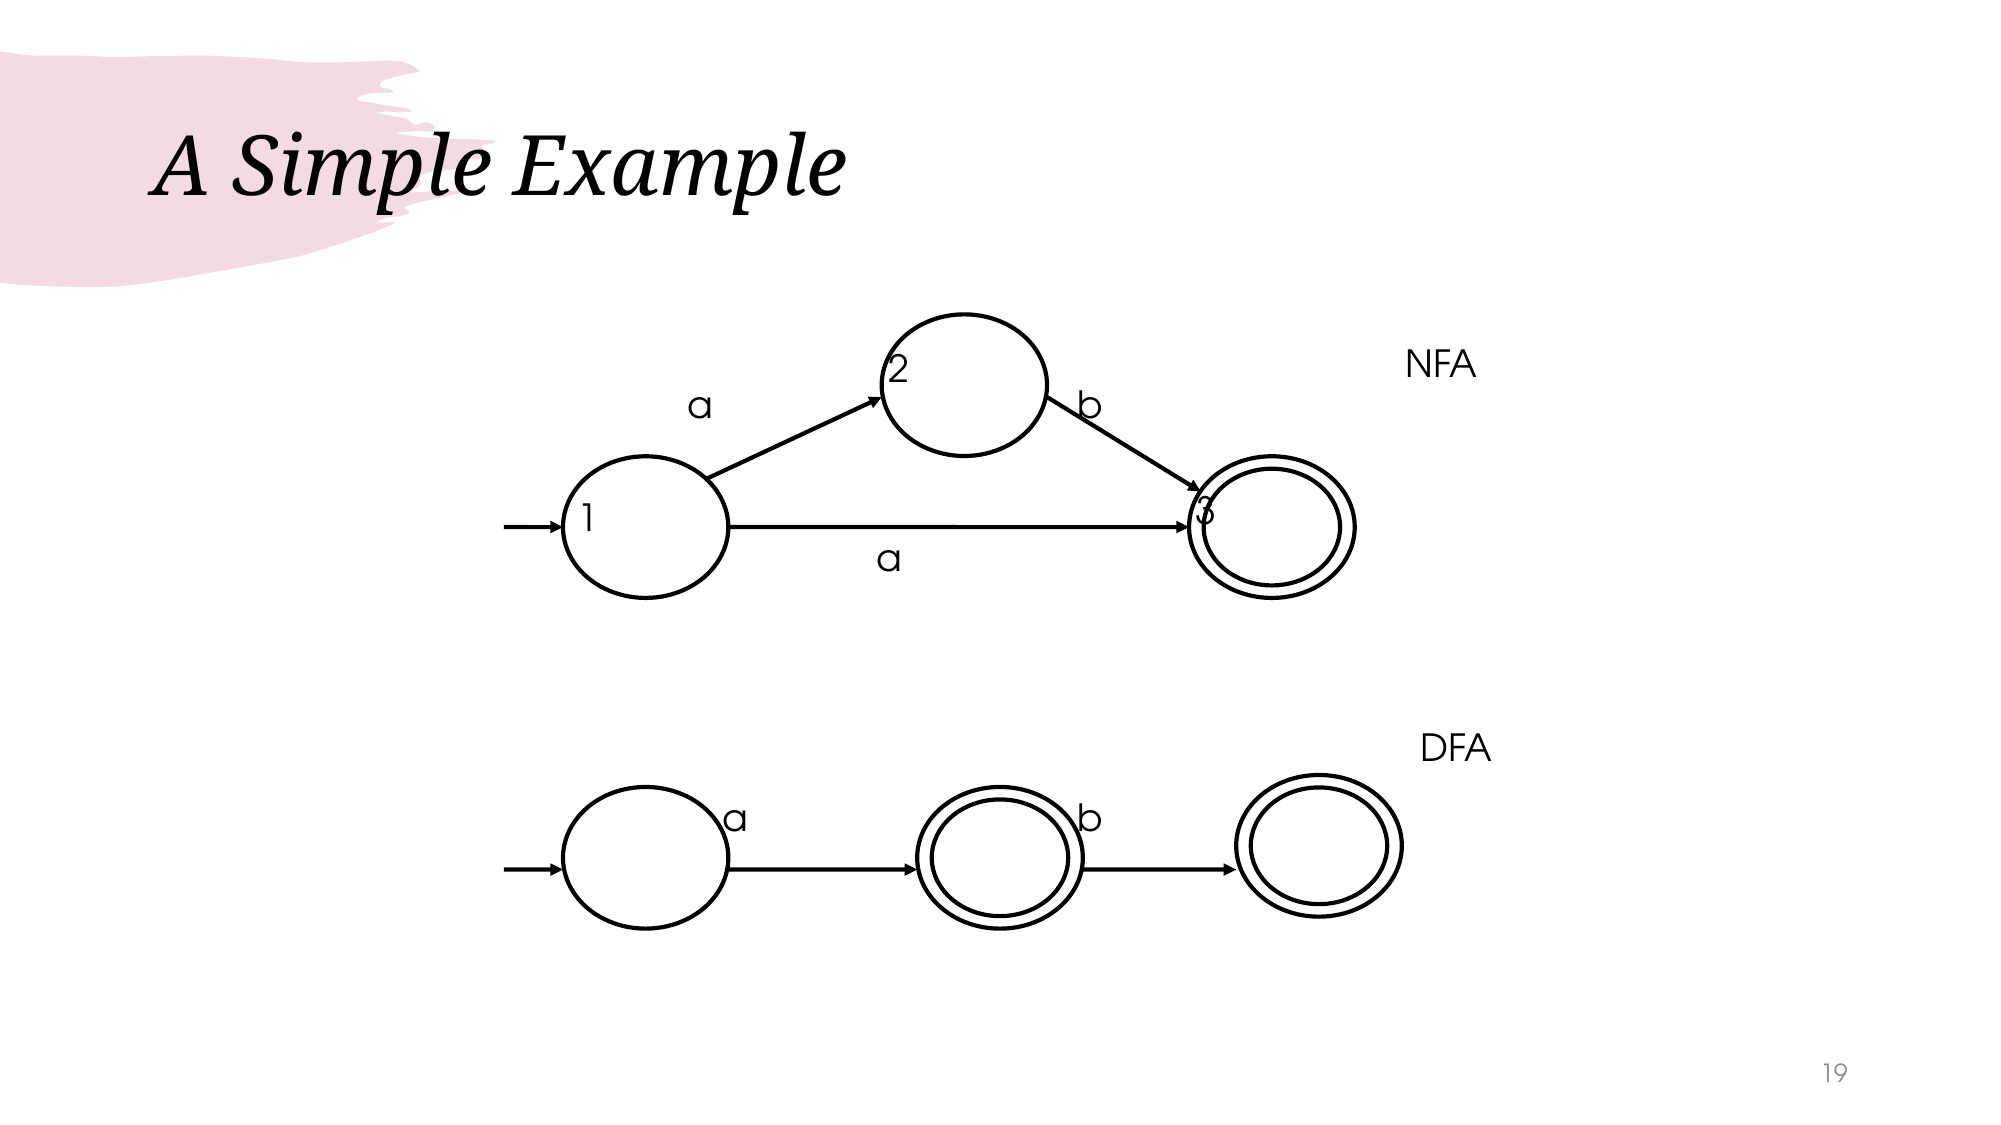

# A Simple Example

NFA
2
a
b

3
1

a
DFA

a

b

19